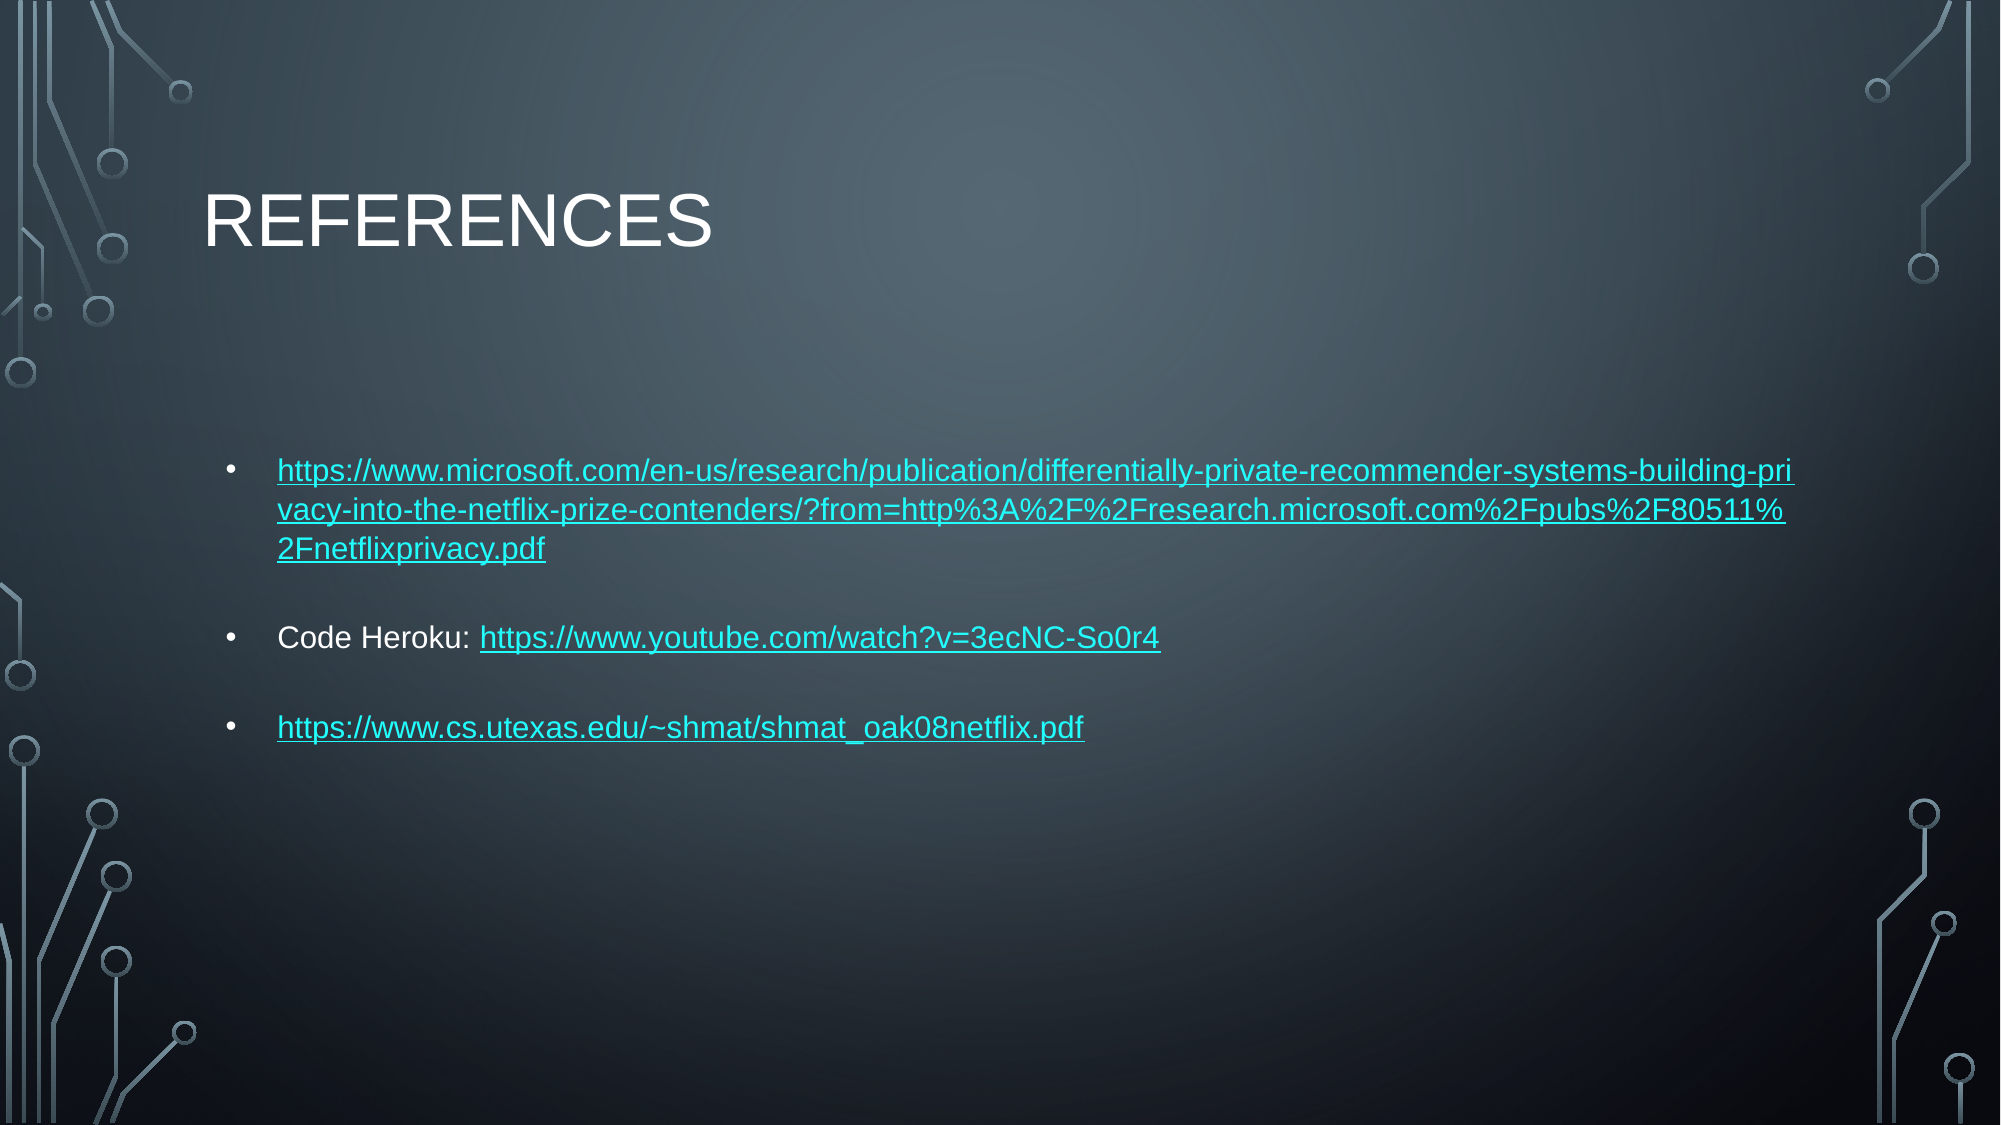

# REFERENCES

https://www.microsoft.com/en-us/research/publication/differentially-private-recommender-systems-building-privacy-into-the-netflix-prize-contenders/?from=http%3A%2F%2Fresearch.microsoft.com%2Fpubs%2F80511%2Fnetflixprivacy.pdf

Code Heroku: https://www.youtube.com/watch?v=3ecNC-So0r4

https://www.cs.utexas.edu/~shmat/shmat_oak08netflix.pdf